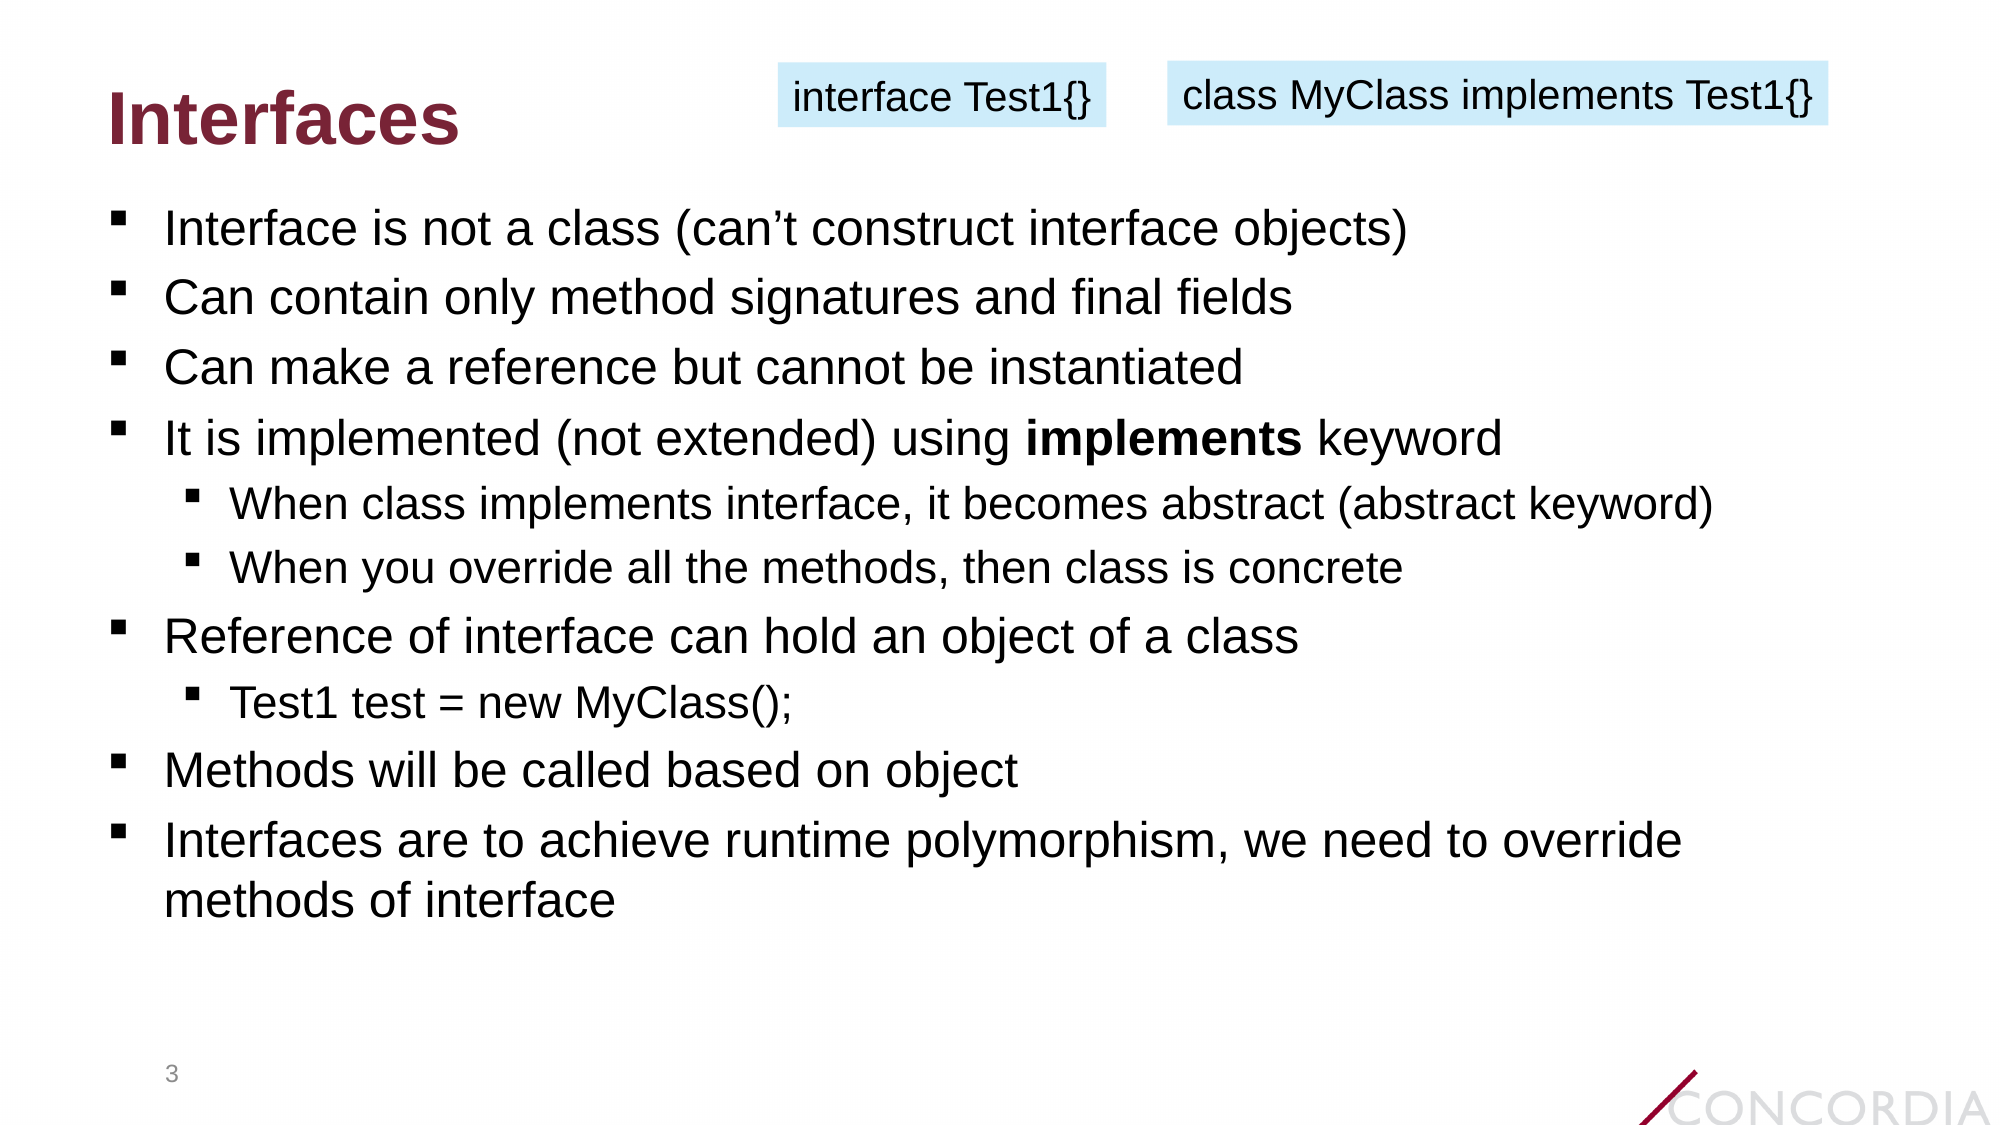

class MyClass implements Test1{}
# Interfaces
interface Test1{}
Interface is not a class (can’t construct interface objects)
Can contain only method signatures and final fields
Can make a reference but cannot be instantiated
It is implemented (not extended) using implements keyword
When class implements interface, it becomes abstract (abstract keyword)
When you override all the methods, then class is concrete
Reference of interface can hold an object of a class
Test1 test = new MyClass();
Methods will be called based on object
Interfaces are to achieve runtime polymorphism, we need to override methods of interface

3